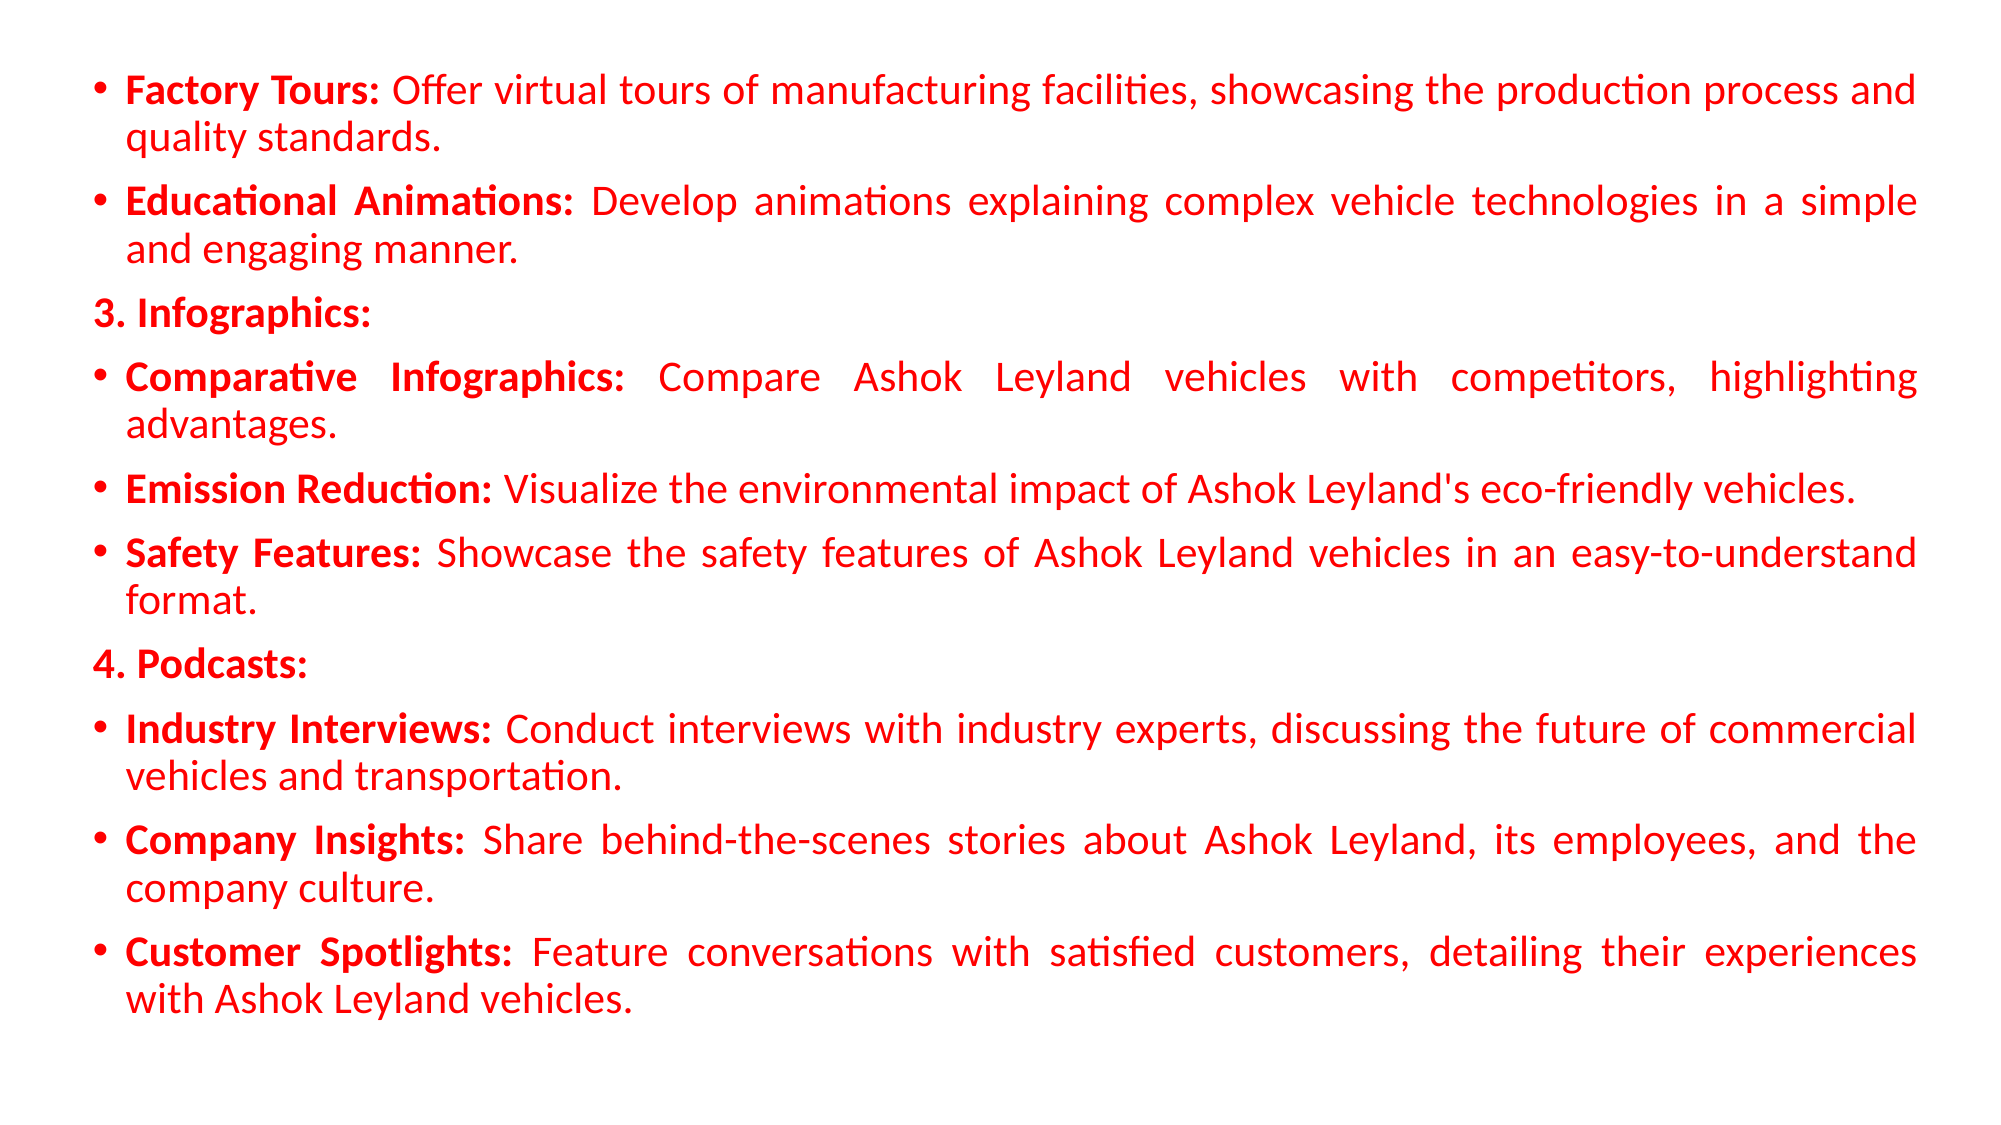

Factory Tours: Offer virtual tours of manufacturing facilities, showcasing the production process and quality standards.
Educational Animations: Develop animations explaining complex vehicle technologies in a simple and engaging manner.
3. Infographics:
Comparative Infographics: Compare Ashok Leyland vehicles with competitors, highlighting advantages.
Emission Reduction: Visualize the environmental impact of Ashok Leyland's eco-friendly vehicles.
Safety Features: Showcase the safety features of Ashok Leyland vehicles in an easy-to-understand format.
4. Podcasts:
Industry Interviews: Conduct interviews with industry experts, discussing the future of commercial vehicles and transportation.
Company Insights: Share behind-the-scenes stories about Ashok Leyland, its employees, and the company culture.
Customer Spotlights: Feature conversations with satisfied customers, detailing their experiences with Ashok Leyland vehicles.